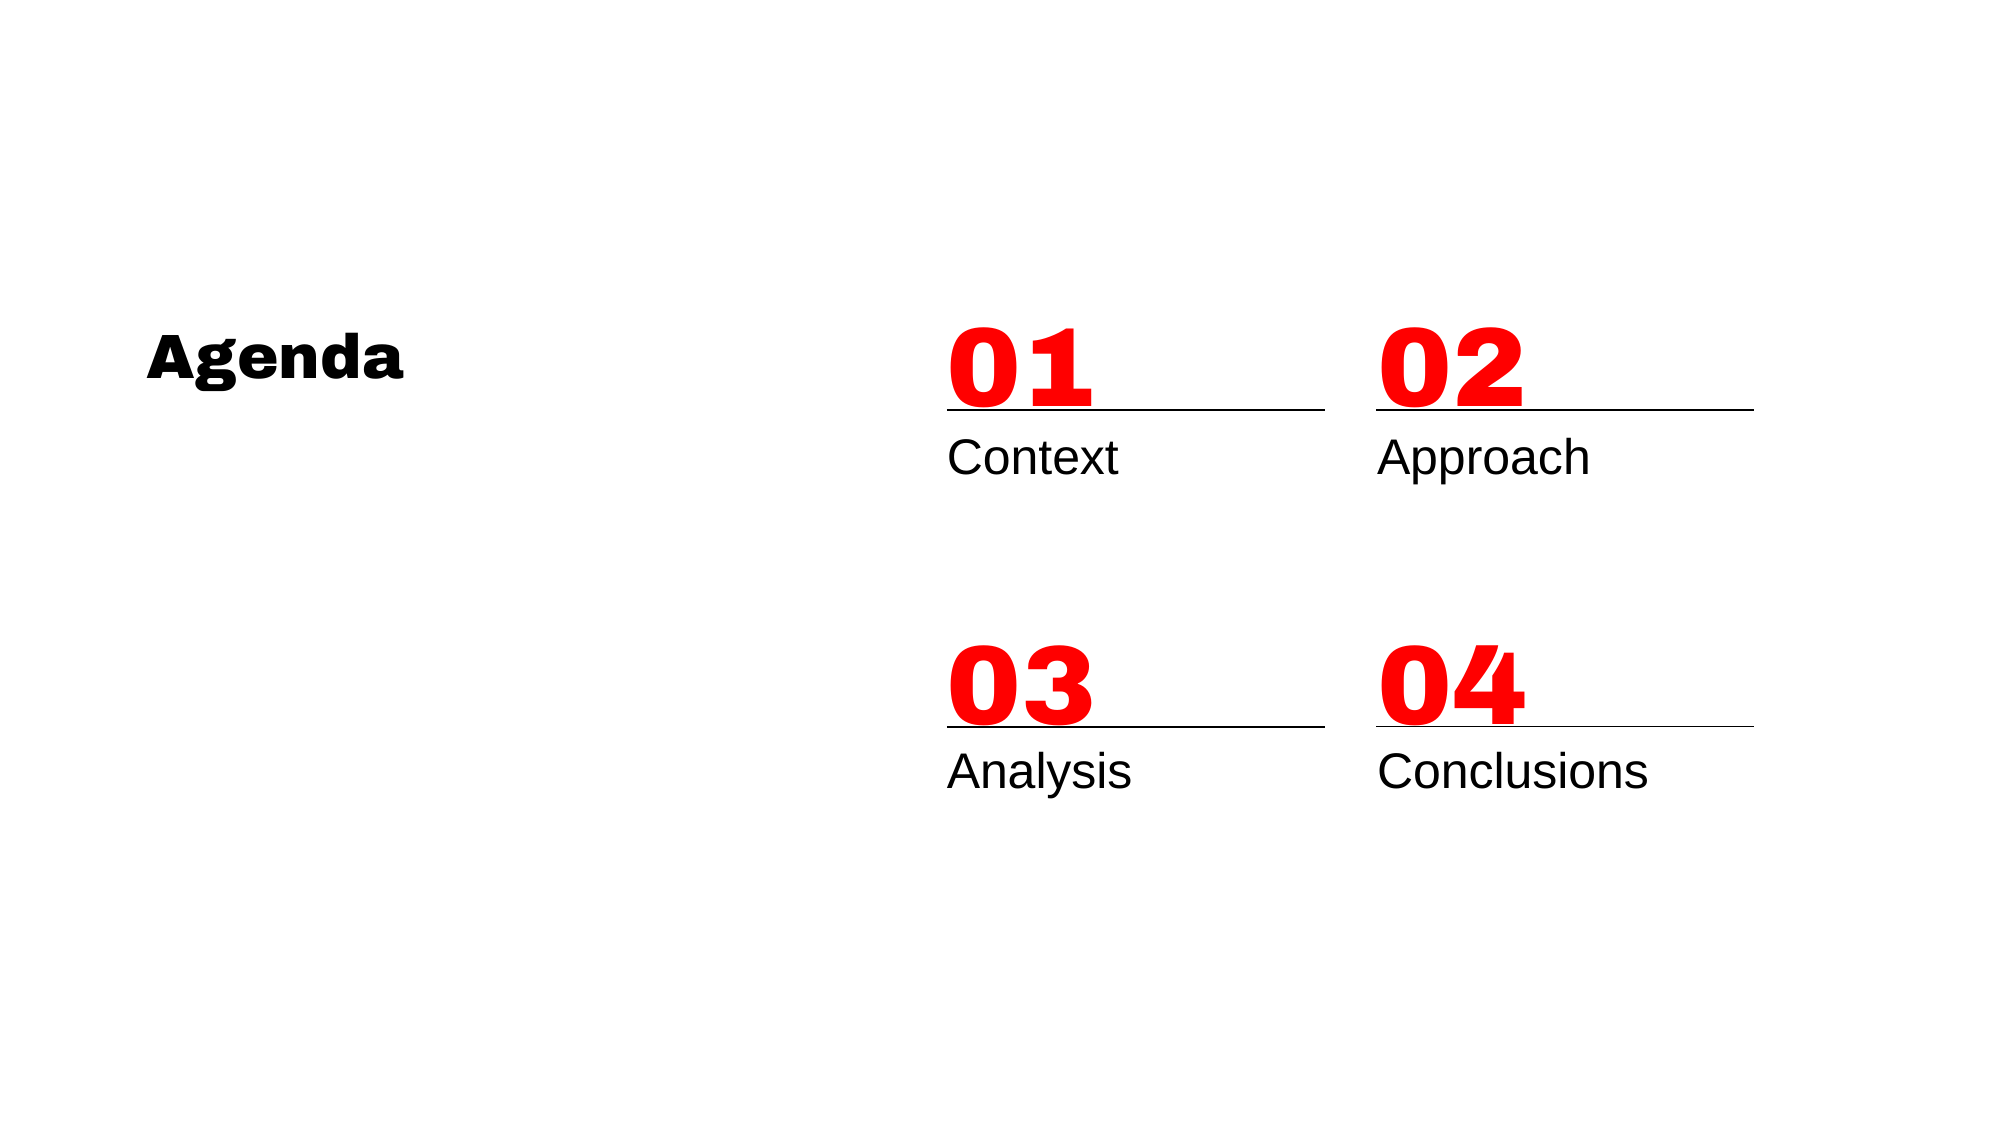

Agenda
01
02
Context
Approach
03
04
Analysis
Conclusions